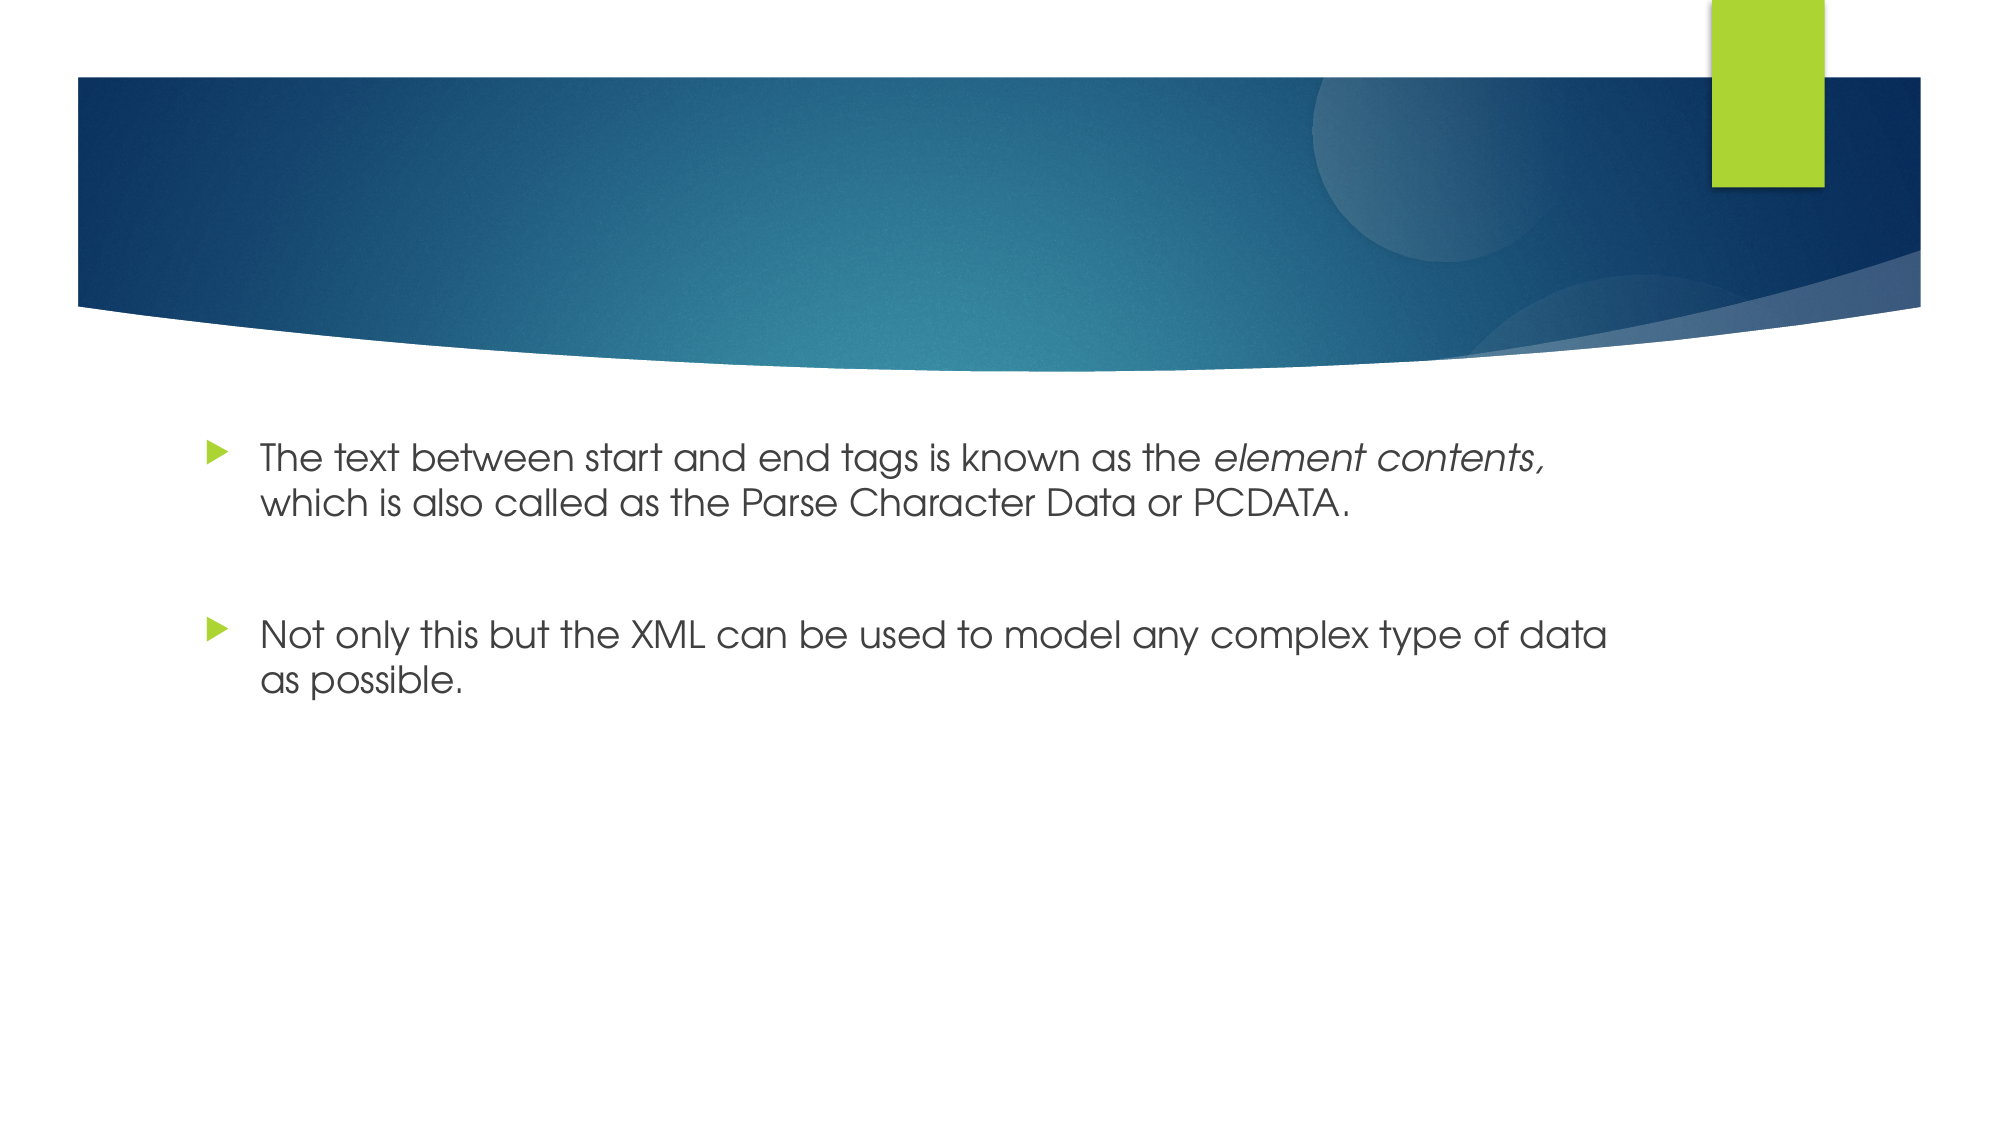

The text between start and end tags is known as the element contents, which is also called as the Parse Character Data or PCDATA.

Not only this but the XML can be used to model any complex type of data as possible.